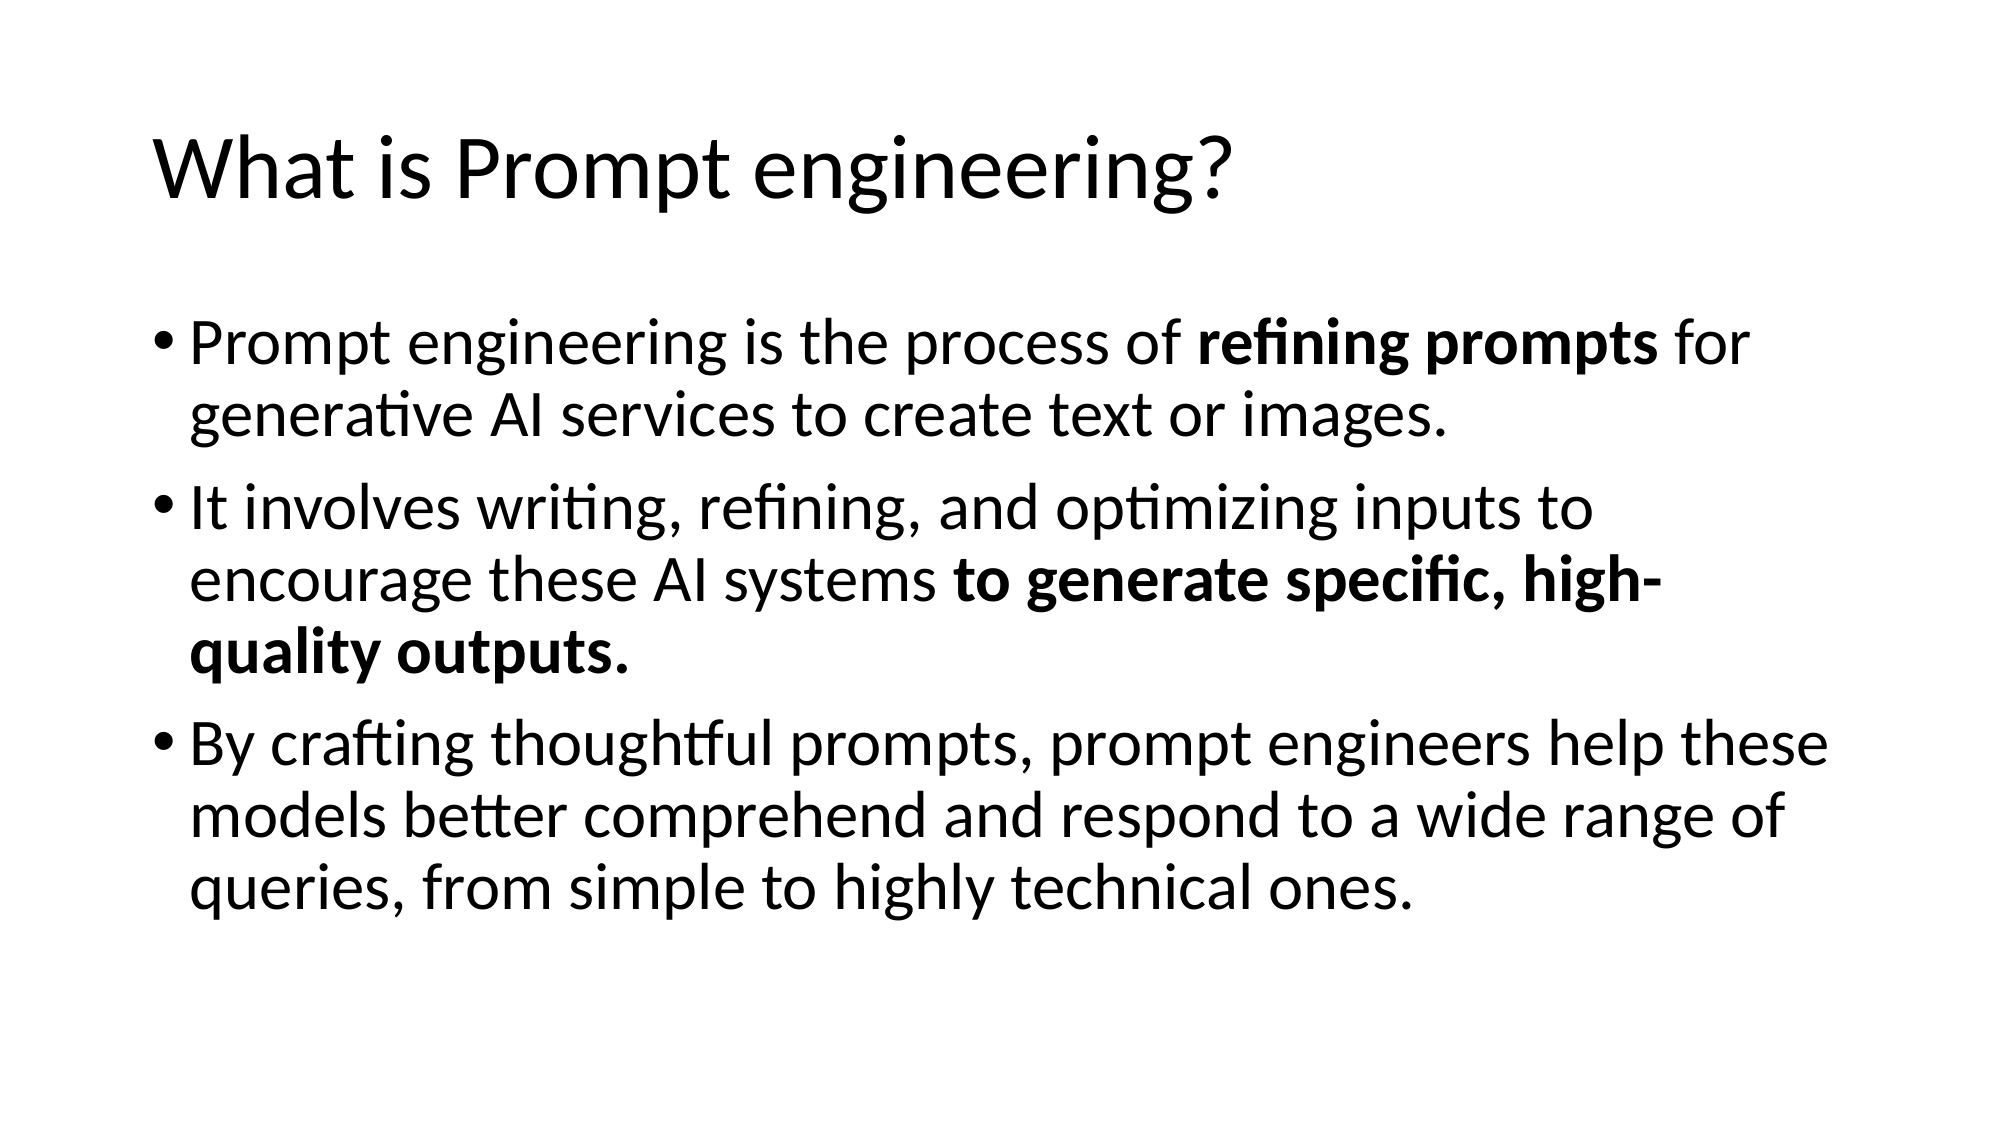

# What is Prompt engineering?
Prompt engineering is the process of refining prompts for generative AI services to create text or images.
It involves writing, refining, and optimizing inputs to encourage these AI systems to generate specific, high-quality outputs.
By crafting thoughtful prompts, prompt engineers help these models better comprehend and respond to a wide range of queries, from simple to highly technical ones.